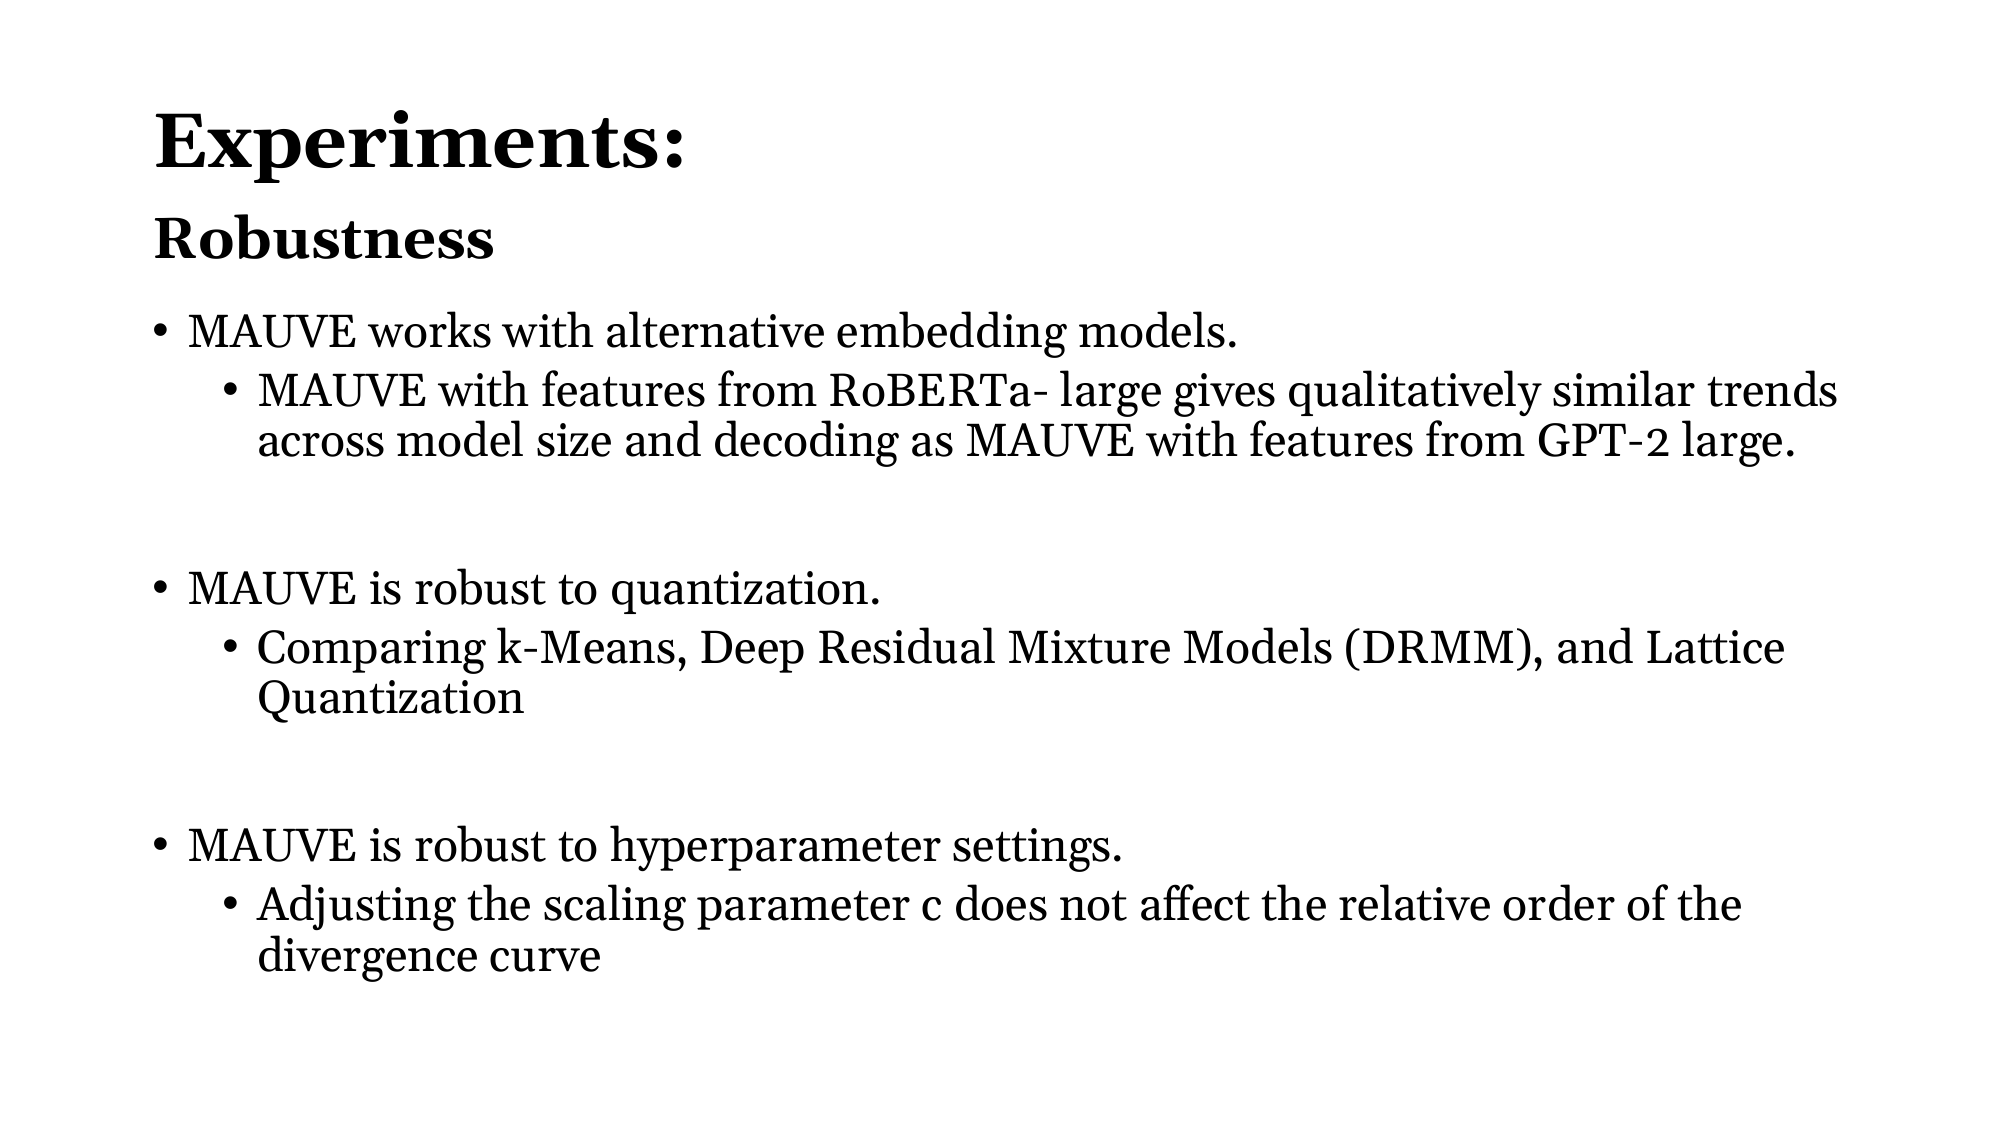

# Experiments: Robustness
MAUVE works with alternative embedding models.
MAUVE with features from RoBERTa- large gives qualitatively similar trends across model size and decoding as MAUVE with features from GPT-2 large.

MAUVE is robust to quantization.
Comparing k-Means, Deep Residual Mixture Models (DRMM), and Lattice Quantization

MAUVE is robust to hyperparameter settings.
Adjusting the scaling parameter c does not affect the relative order of the divergence curve